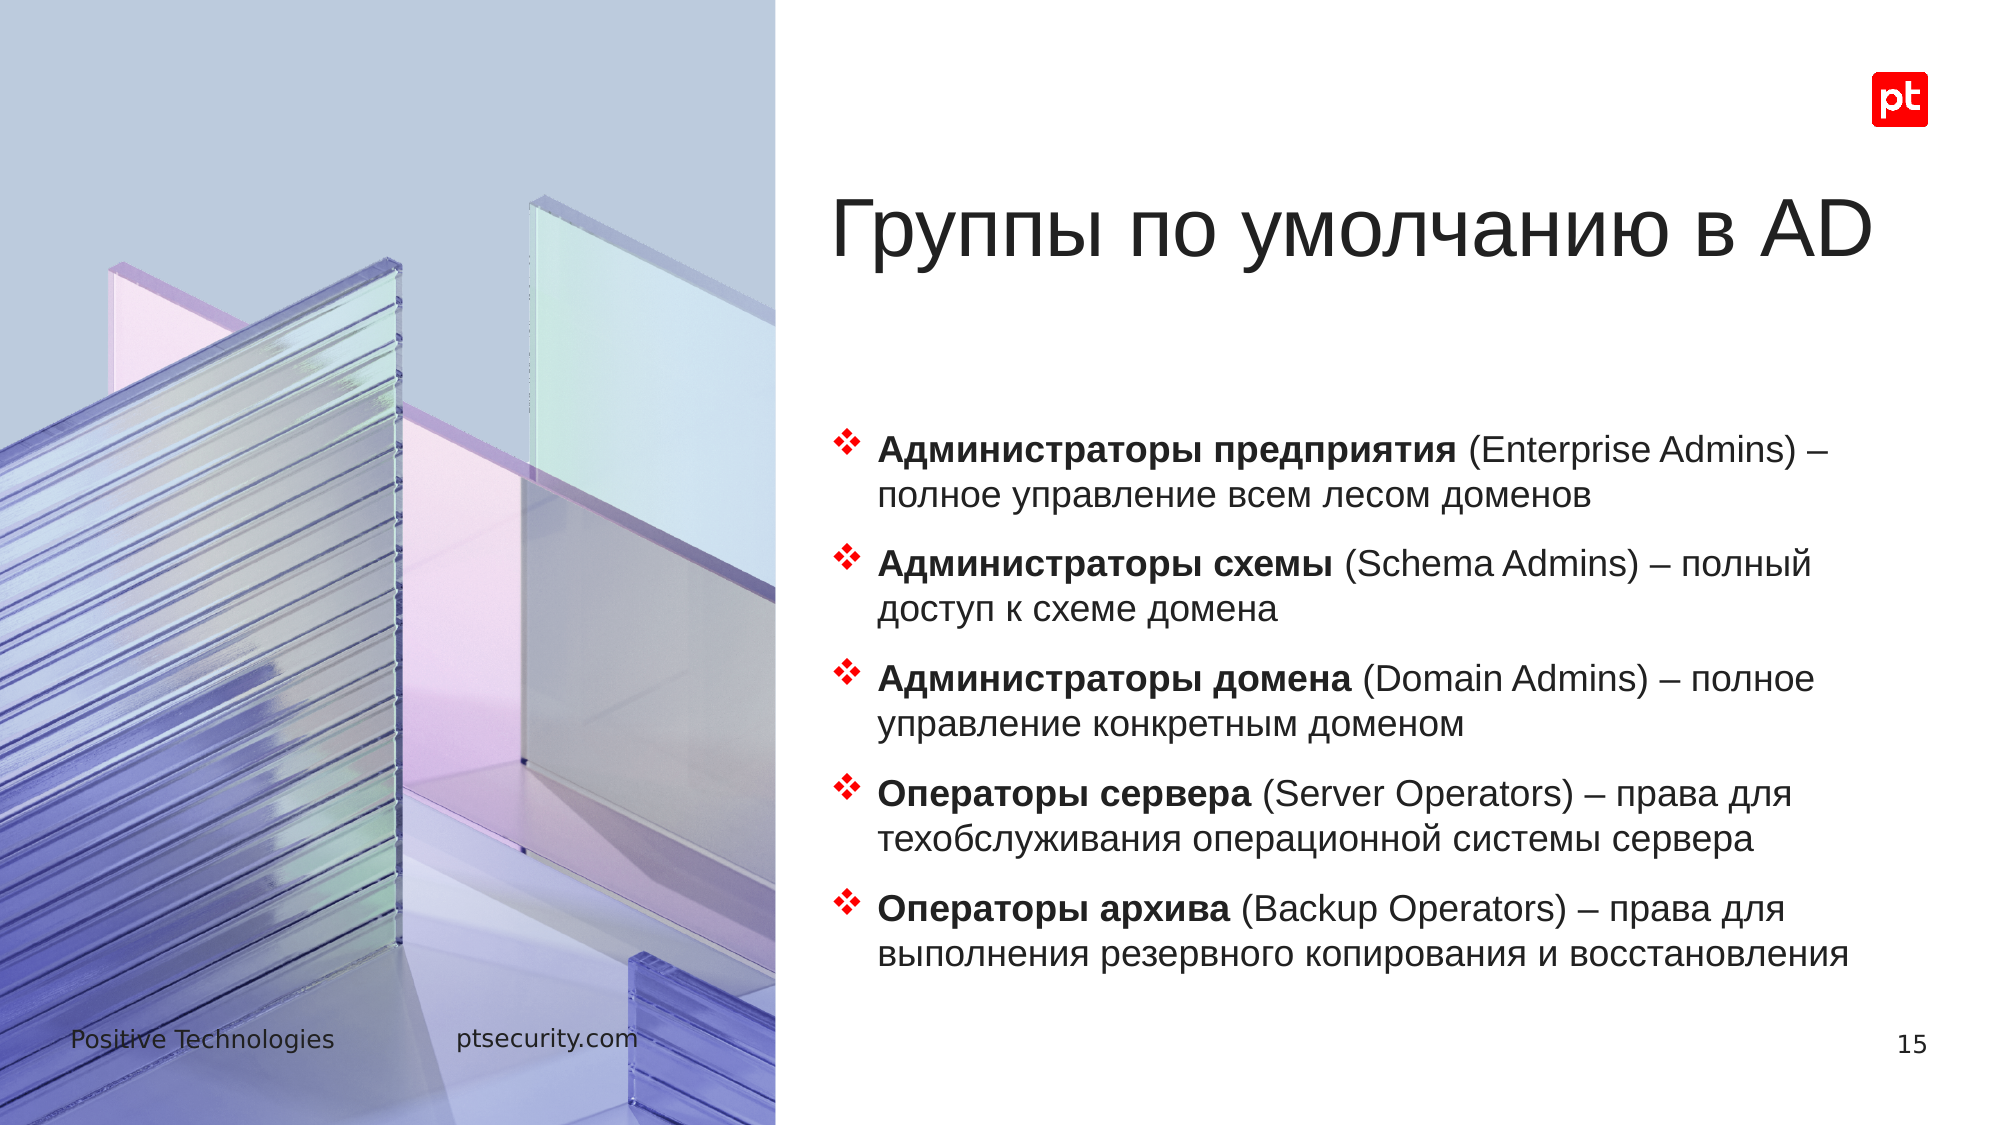

# Группы по умолчанию в AD
Администраторы предприятия (Enterprise Admins) – полное управление всем лесом доменов
Администраторы схемы (Schema Admins) – полный доступ к схеме домена
Администраторы домена (Domain Admins) – полное управление конкретным доменом
Операторы сервера (Server Operators) – права для техобслуживания операционной системы сервера
Операторы архива (Backup Operators) – права для выполнения резервного копирования и восстановления

15